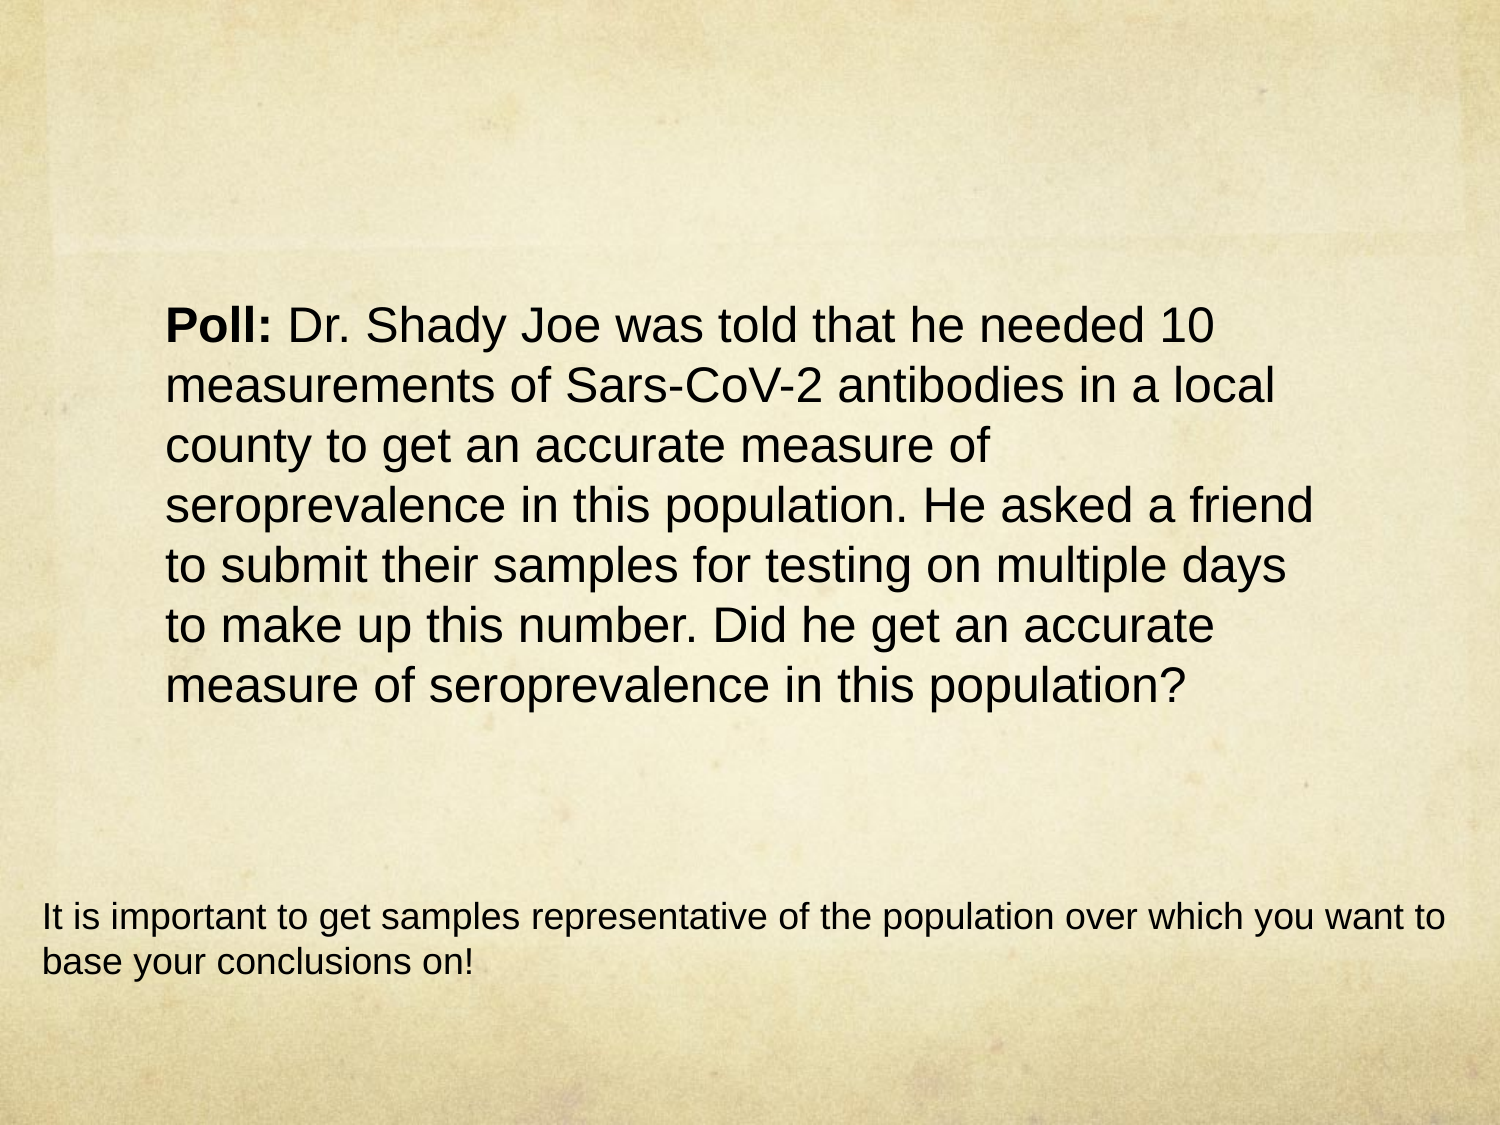

#
Poll: Dr. Shady Joe was told that he needed 10 measurements of Sars-CoV-2 antibodies in a local county to get an accurate measure of seroprevalence in this population. He asked a friend to submit their samples for testing on multiple days to make up this number. Did he get an accurate measure of seroprevalence in this population?
It is important to get samples representative of the population over which you want to
base your conclusions on!